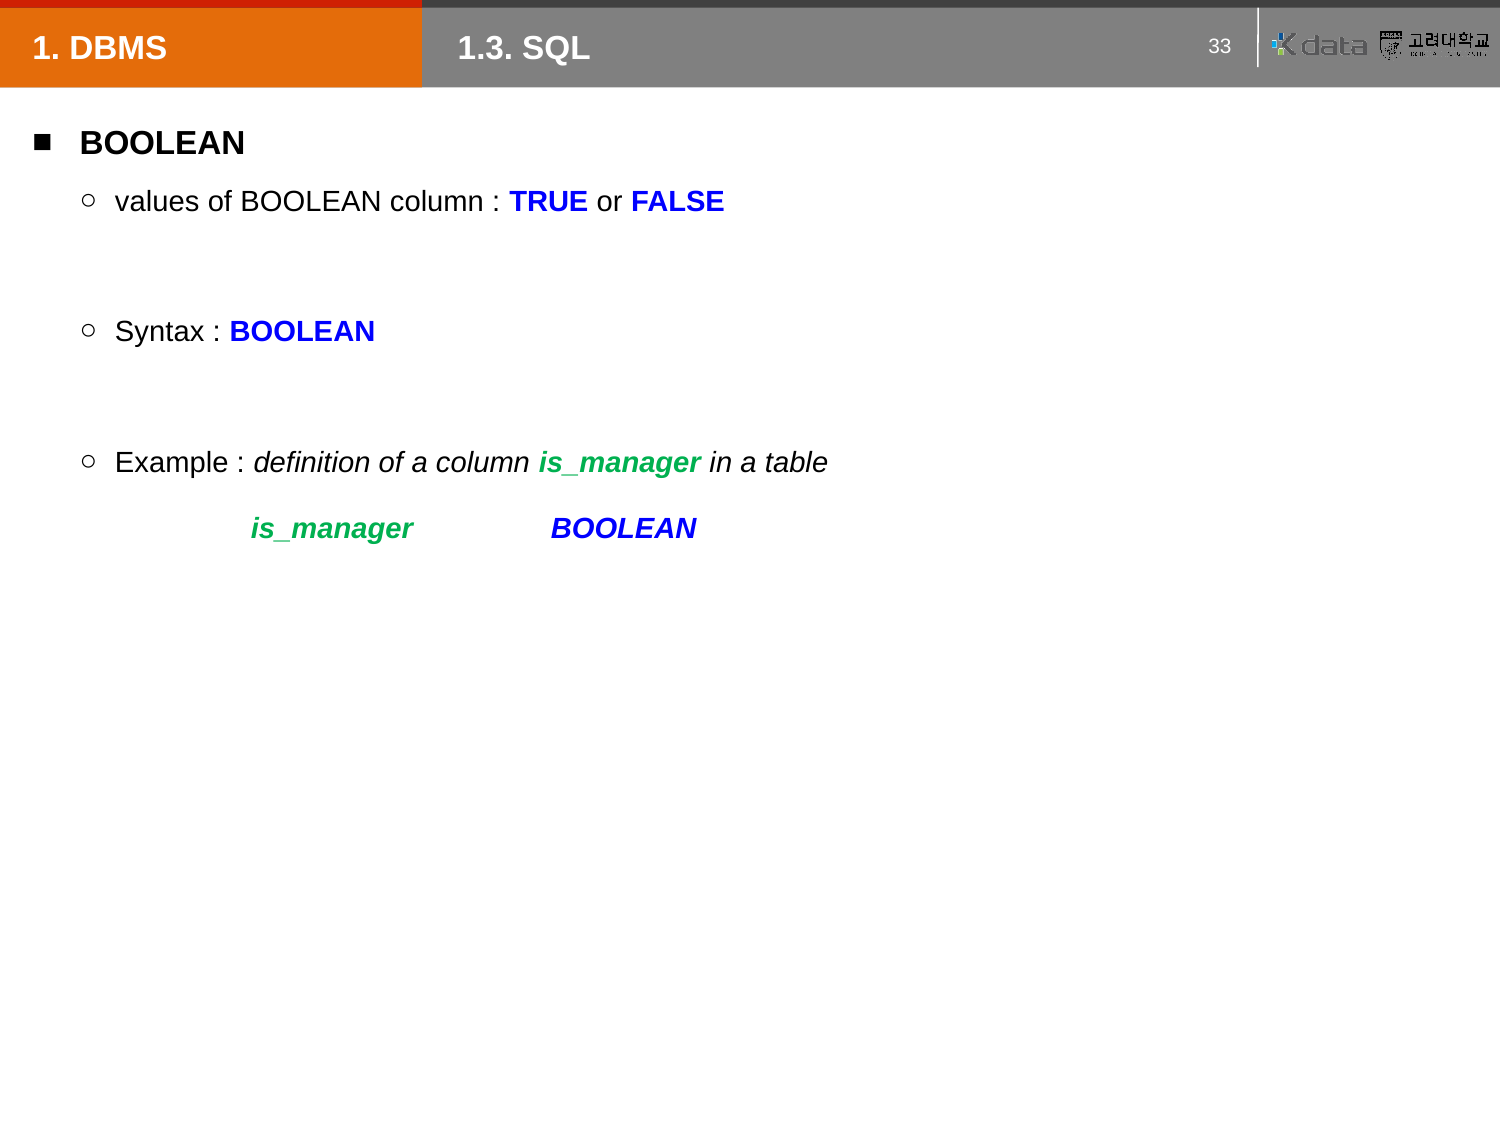

1. DBMS
1.3. SQL
BOOLEAN
values of BOOLEAN column : TRUE or FALSE

Syntax : BOOLEAN

Example : definition of a column is_manager in a table
is_manager	BOOLEAN